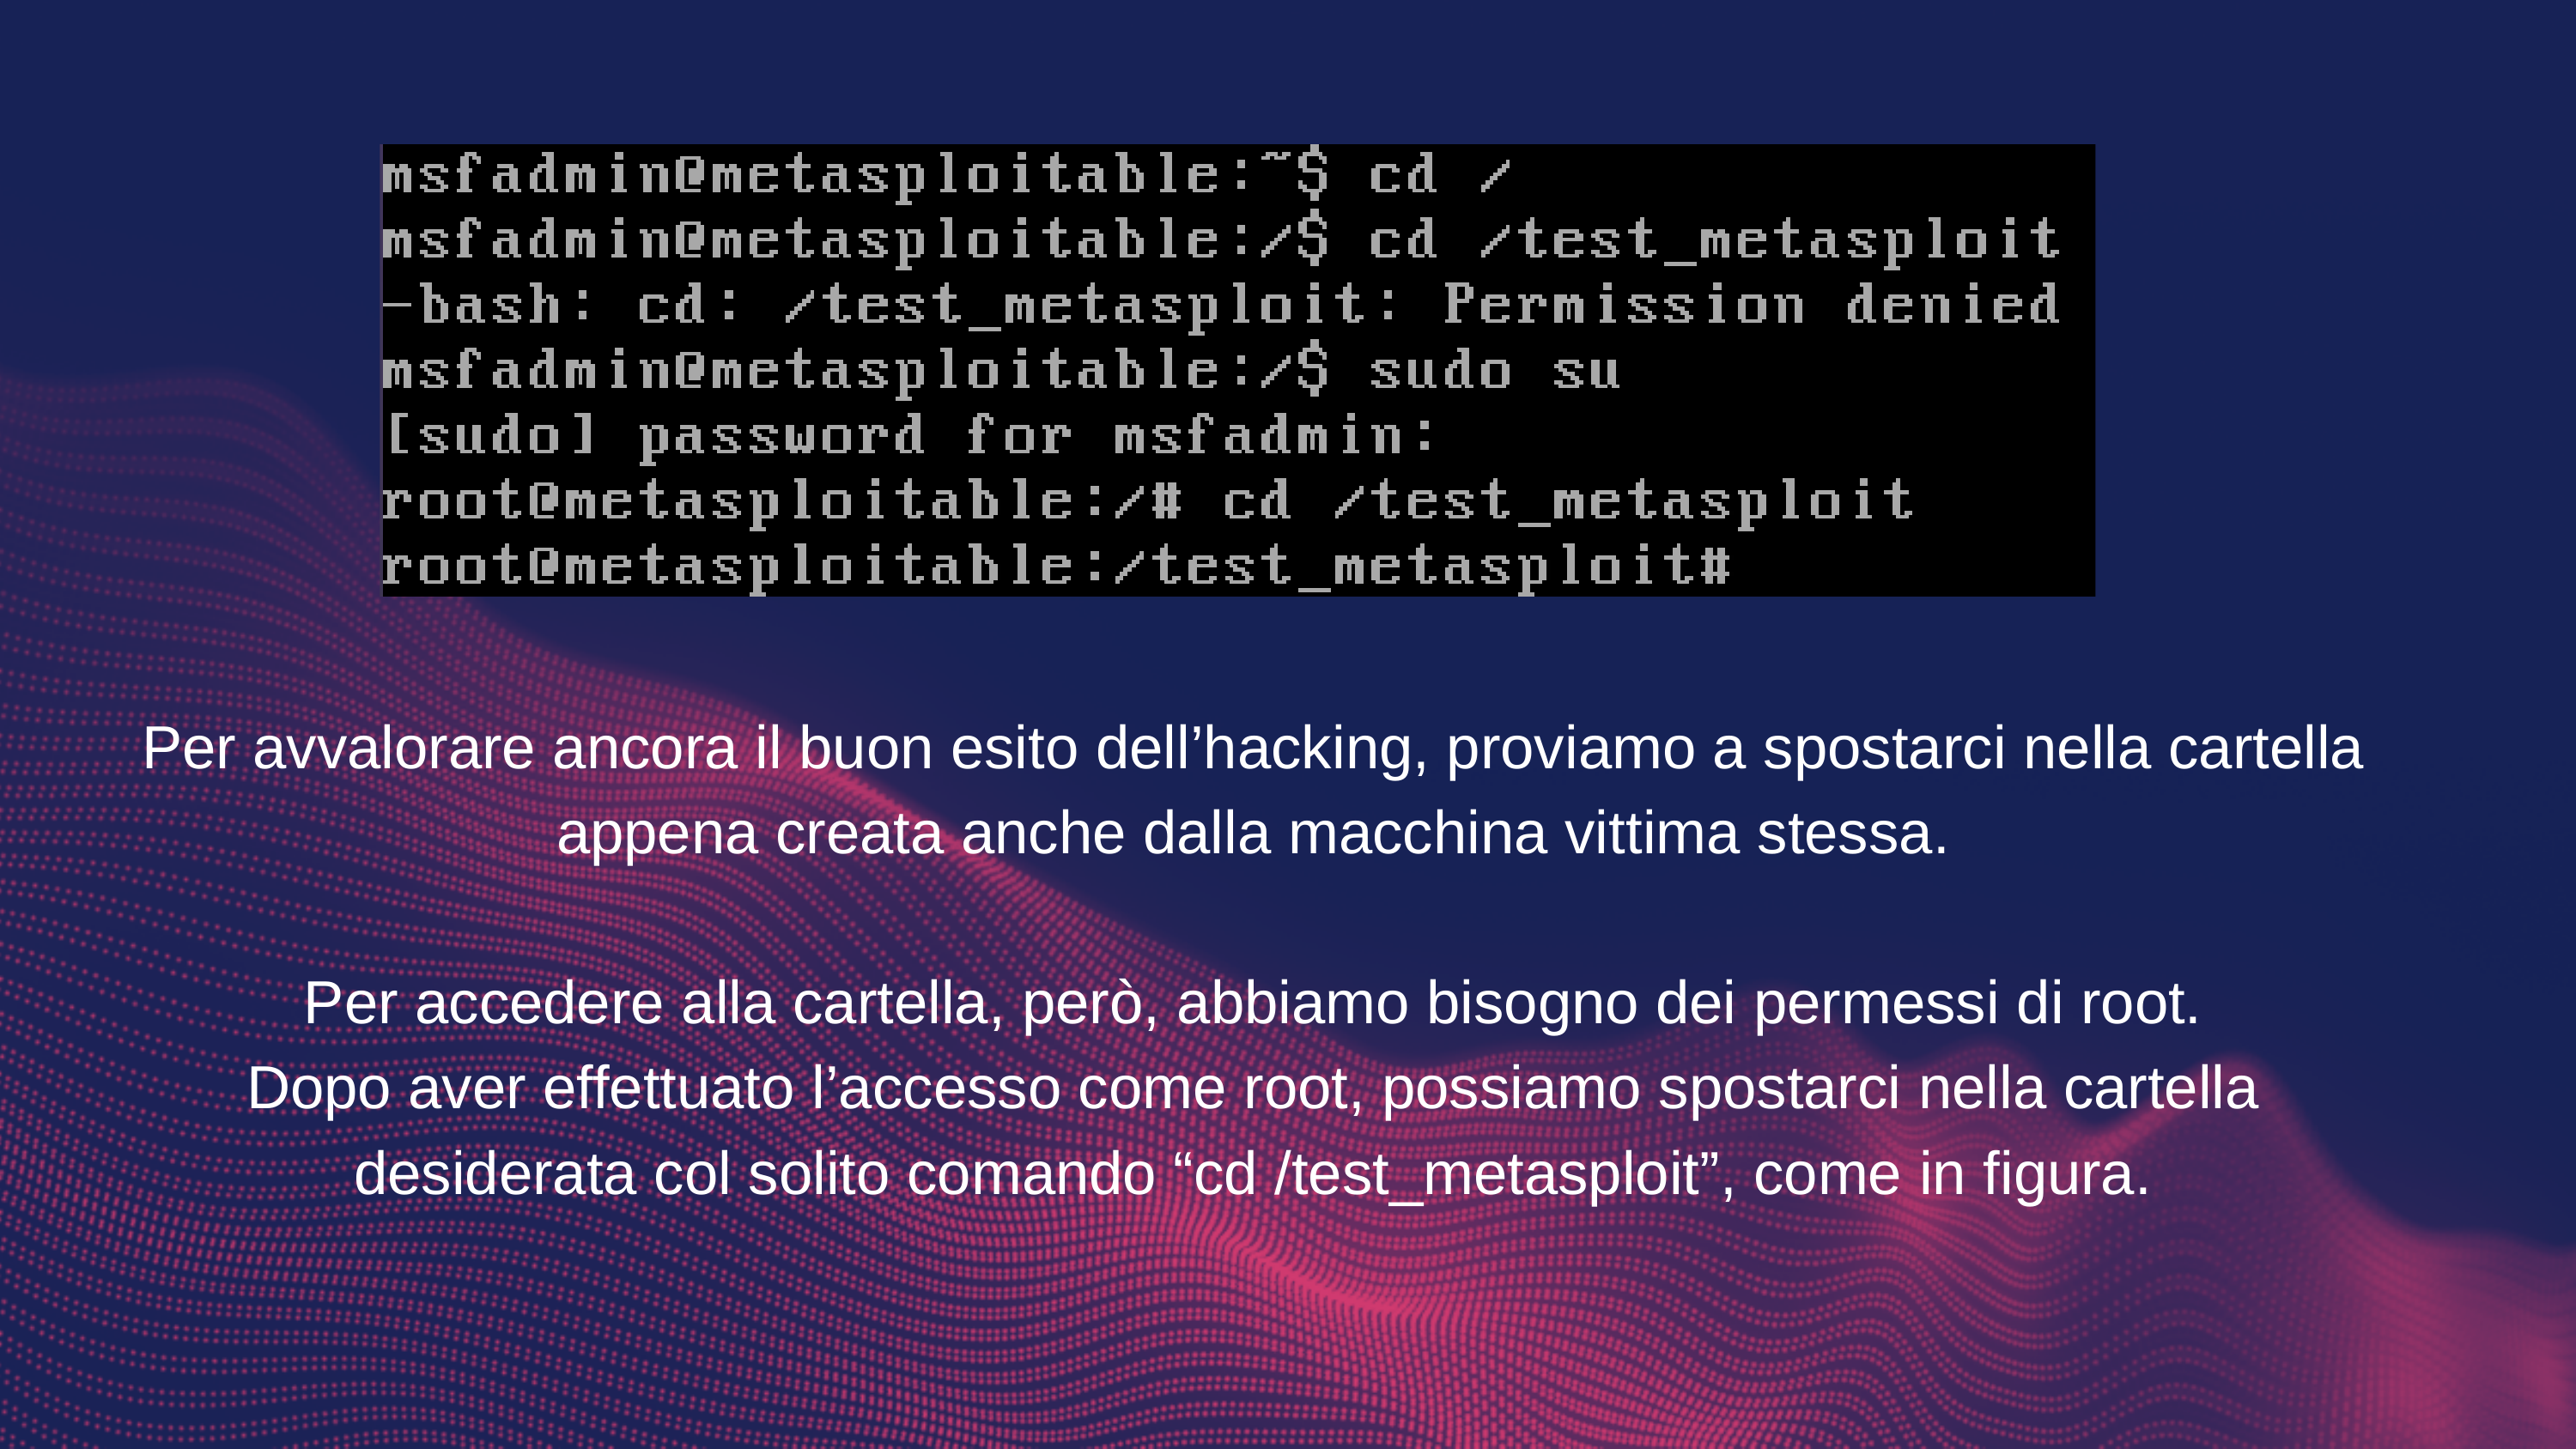

Per avvalorare ancora il buon esito dell’hacking, proviamo a spostarci nella cartella appena creata anche dalla macchina vittima stessa.

Per accedere alla cartella, però, abbiamo bisogno dei permessi di root.
Dopo aver effettuato l’accesso come root, possiamo spostarci nella cartella desiderata col solito comando “cd /test_metasploit”, come in figura.